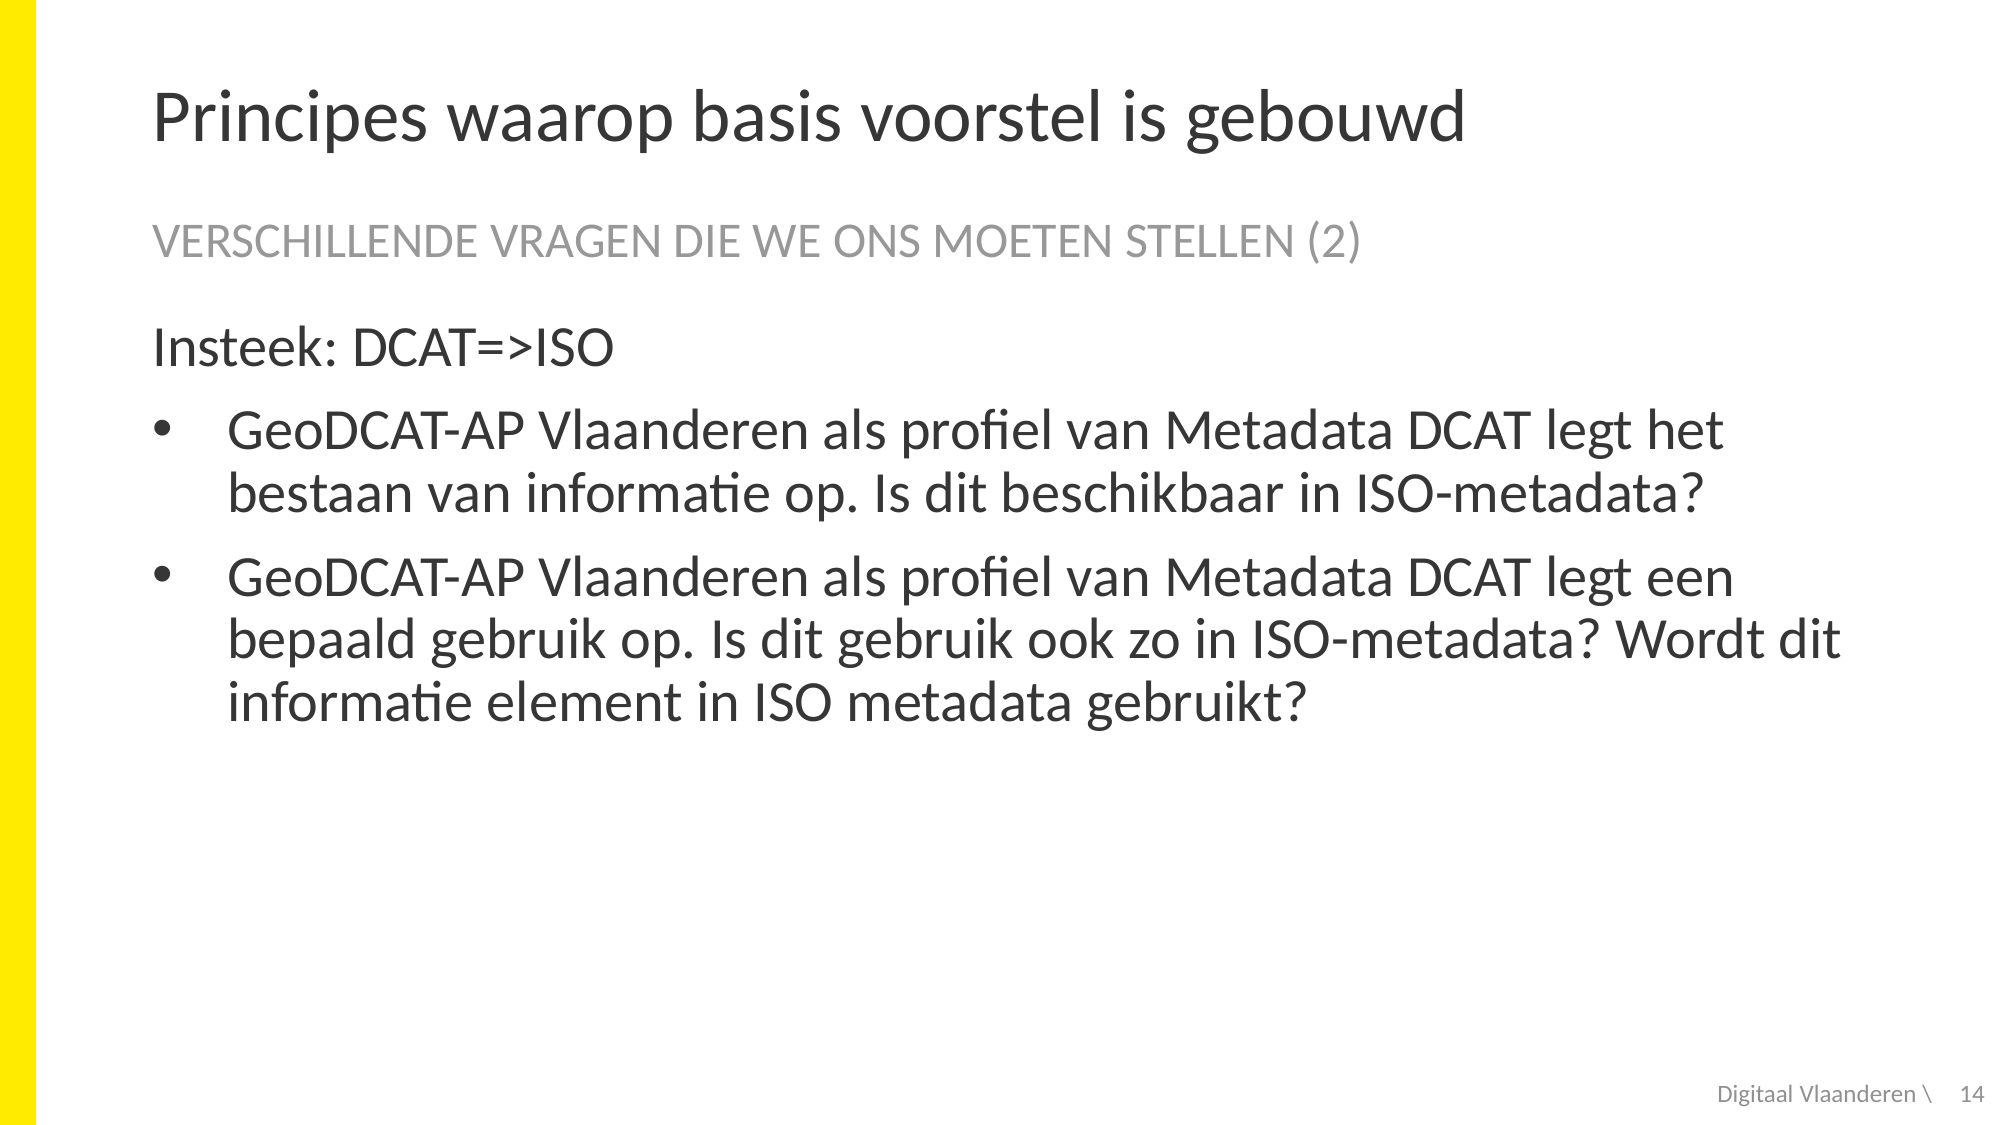

# Principes waarop basis voorstel is gebouwd
Verschillende vragen die we ons moeten stellen (2)
Insteek: DCAT=>ISO
GeoDCAT-AP Vlaanderen als profiel van Metadata DCAT legt het bestaan van informatie op. Is dit beschikbaar in ISO-metadata?
GeoDCAT-AP Vlaanderen als profiel van Metadata DCAT legt een bepaald gebruik op. Is dit gebruik ook zo in ISO-metadata? Wordt dit informatie element in ISO metadata gebruikt?

Digitaal Vlaanderen \
14